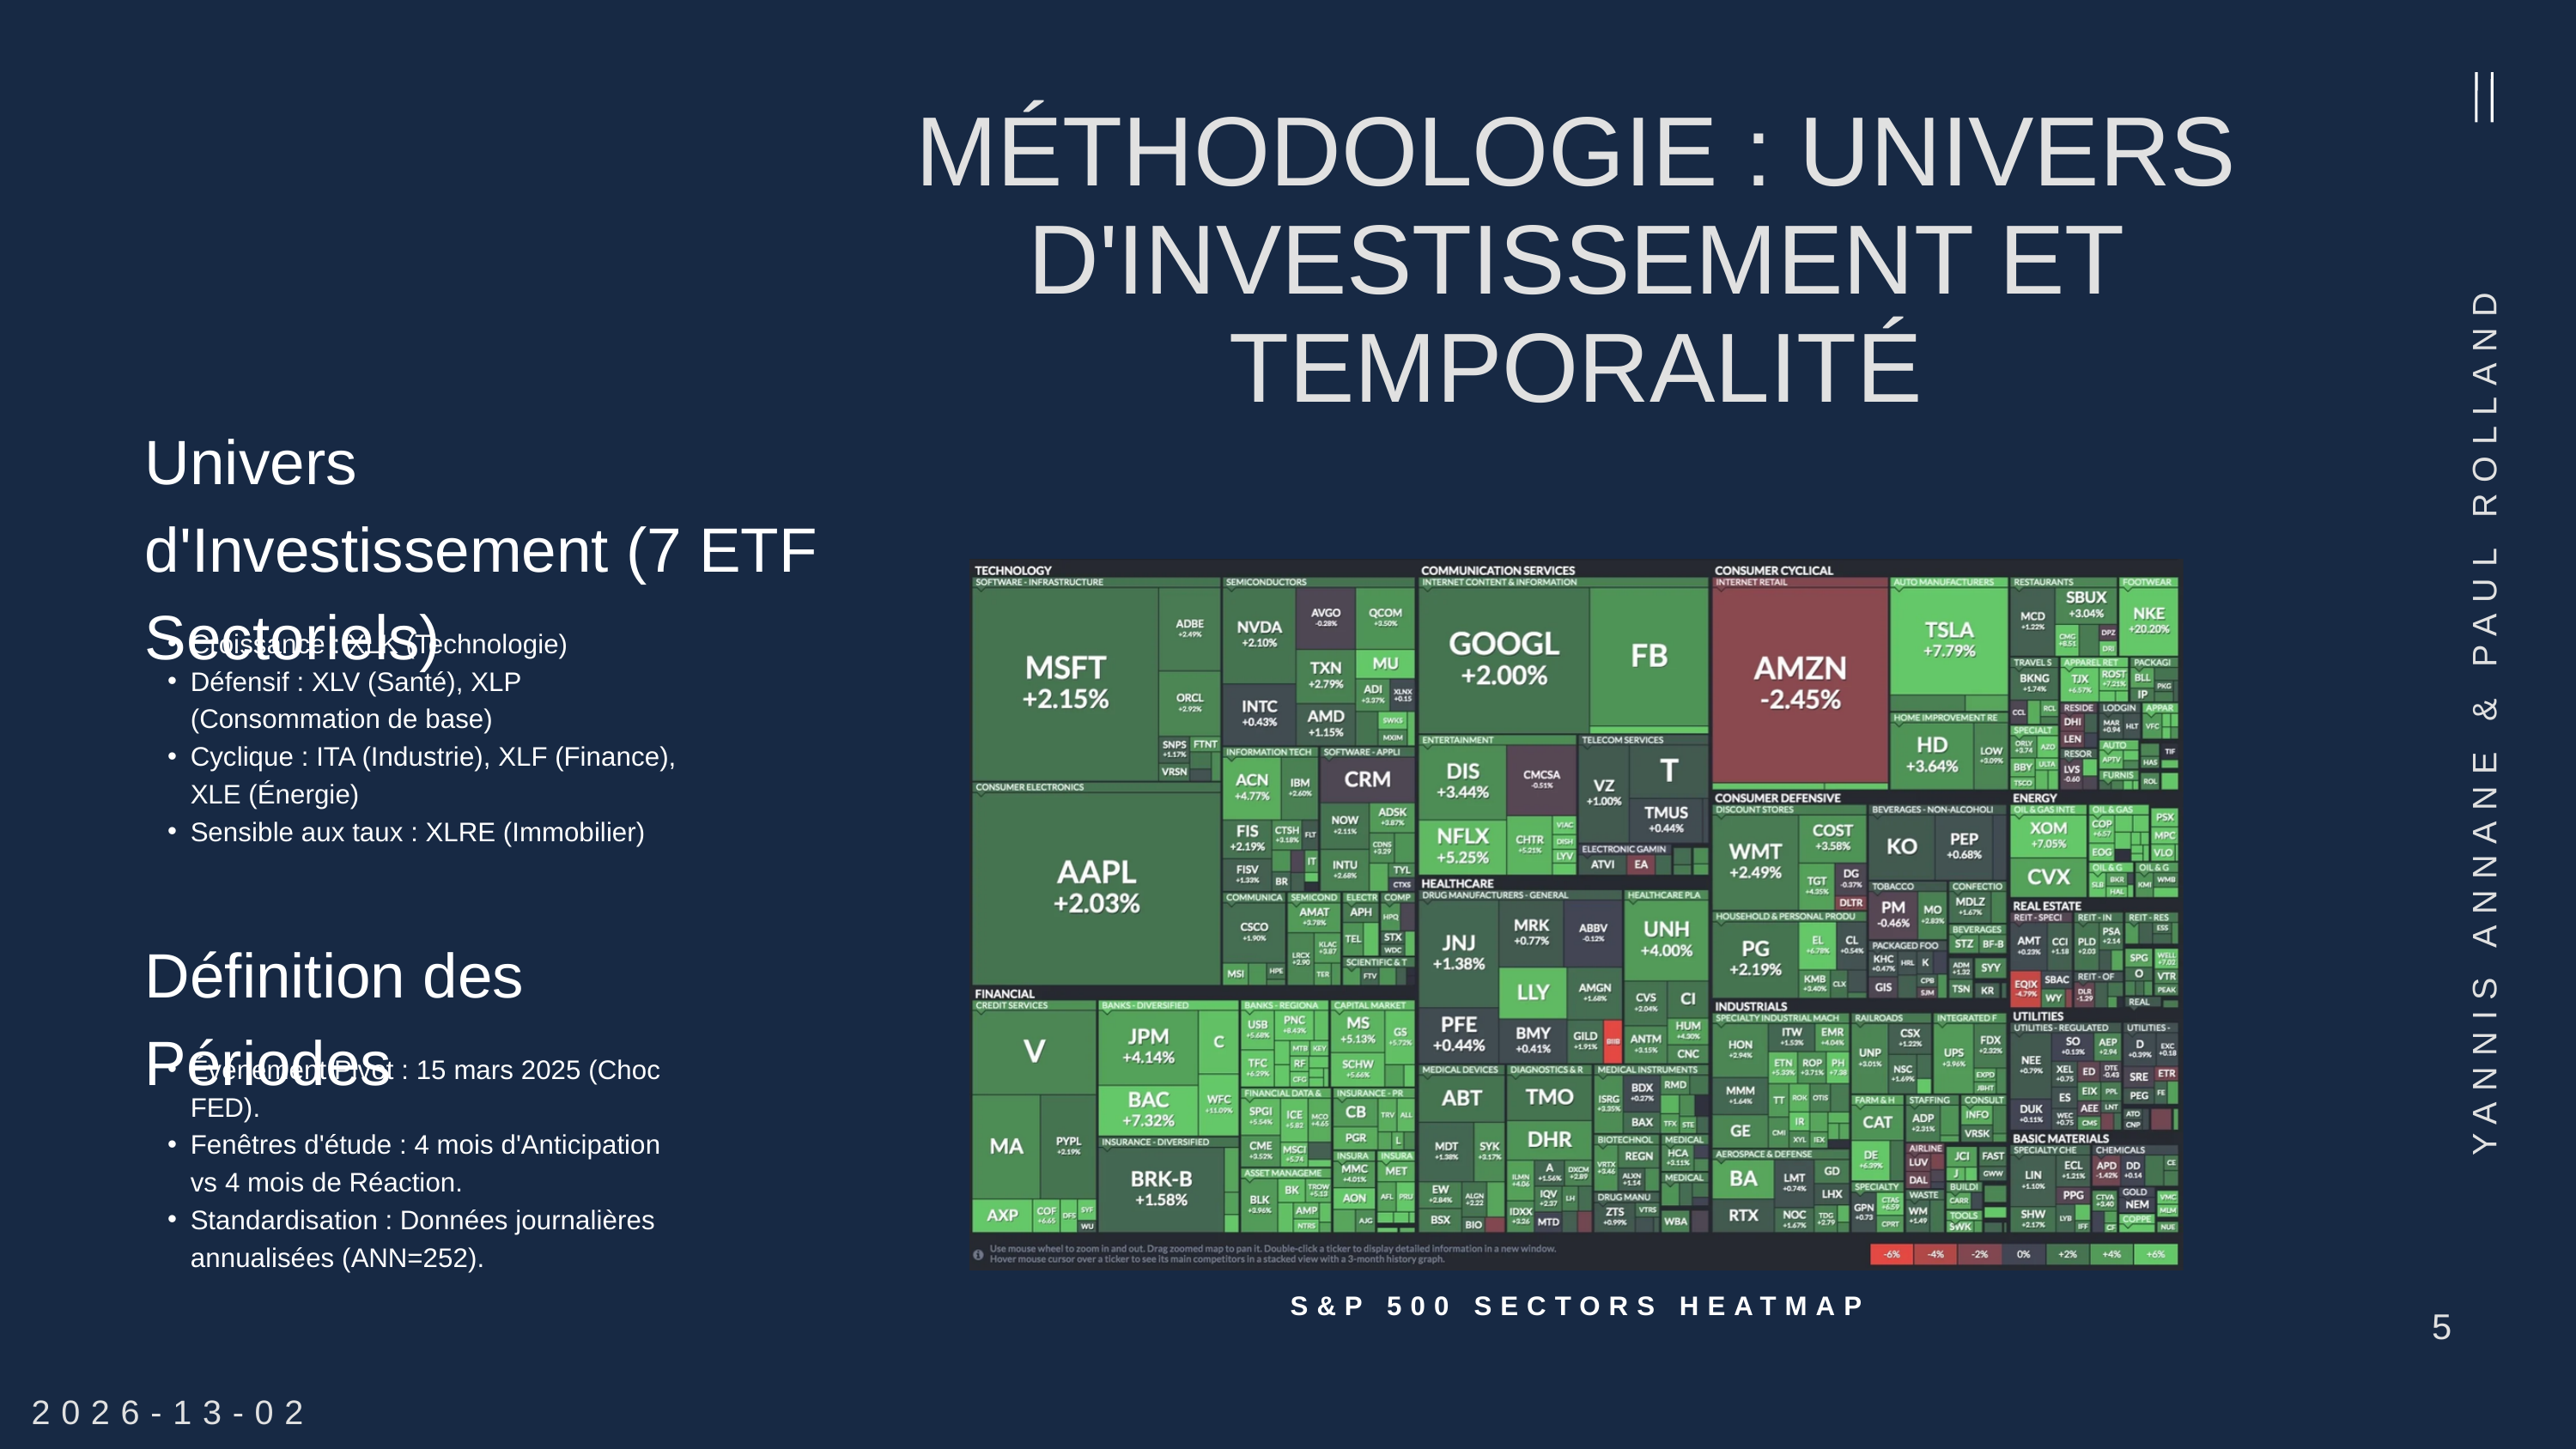

MÉTHODOLOGIE : UNIVERS D'INVESTISSEMENT ET TEMPORALITÉ
Univers d'Investissement (7 ETF Sectoriels)
Croissance : XLK (Technologie)
Défensif : XLV (Santé), XLP (Consommation de base)
Cyclique : ITA (Industrie), XLF (Finance), XLE (Énergie)
Sensible aux taux : XLRE (Immobilier)

YANNIS ANNANE & PAUL ROLLAND
Définition des Périodes
Événement Pivot : 15 mars 2025 (Choc FED).
Fenêtres d'étude : 4 mois d'Anticipation vs 4 mois de Réaction.
Standardisation : Données journalières annualisées (ANN=252).

S&P 500 SECTORS HEATMAP
5
2026-13-02